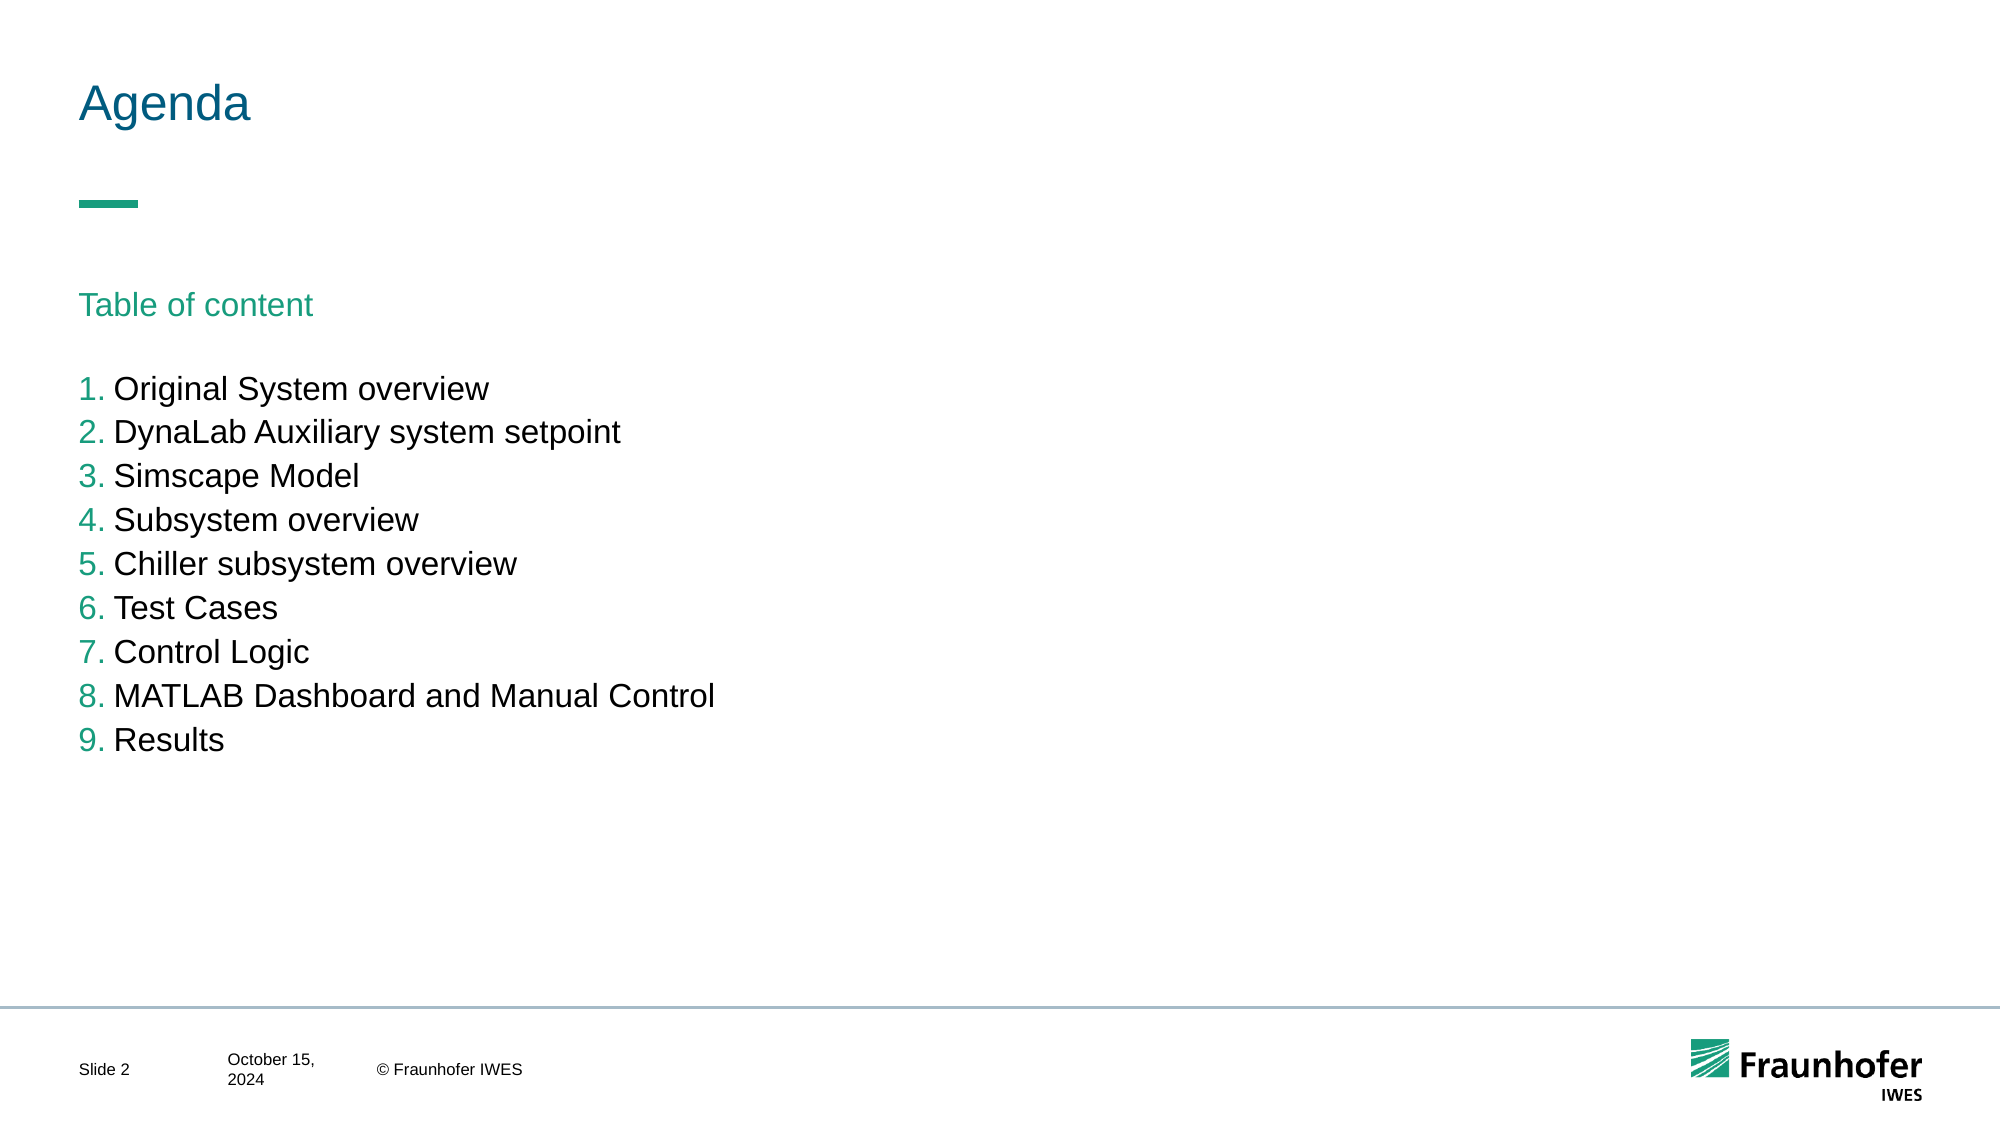

# Agenda

Table of content
Original System overview
DynaLab Auxiliary system setpoint
Simscape Model
Subsystem overview
Chiller subsystem overview
Test Cases
Control Logic
MATLAB Dashboard and Manual Control
Results

Slide 2
October 15, 2024
© Fraunhofer IWES